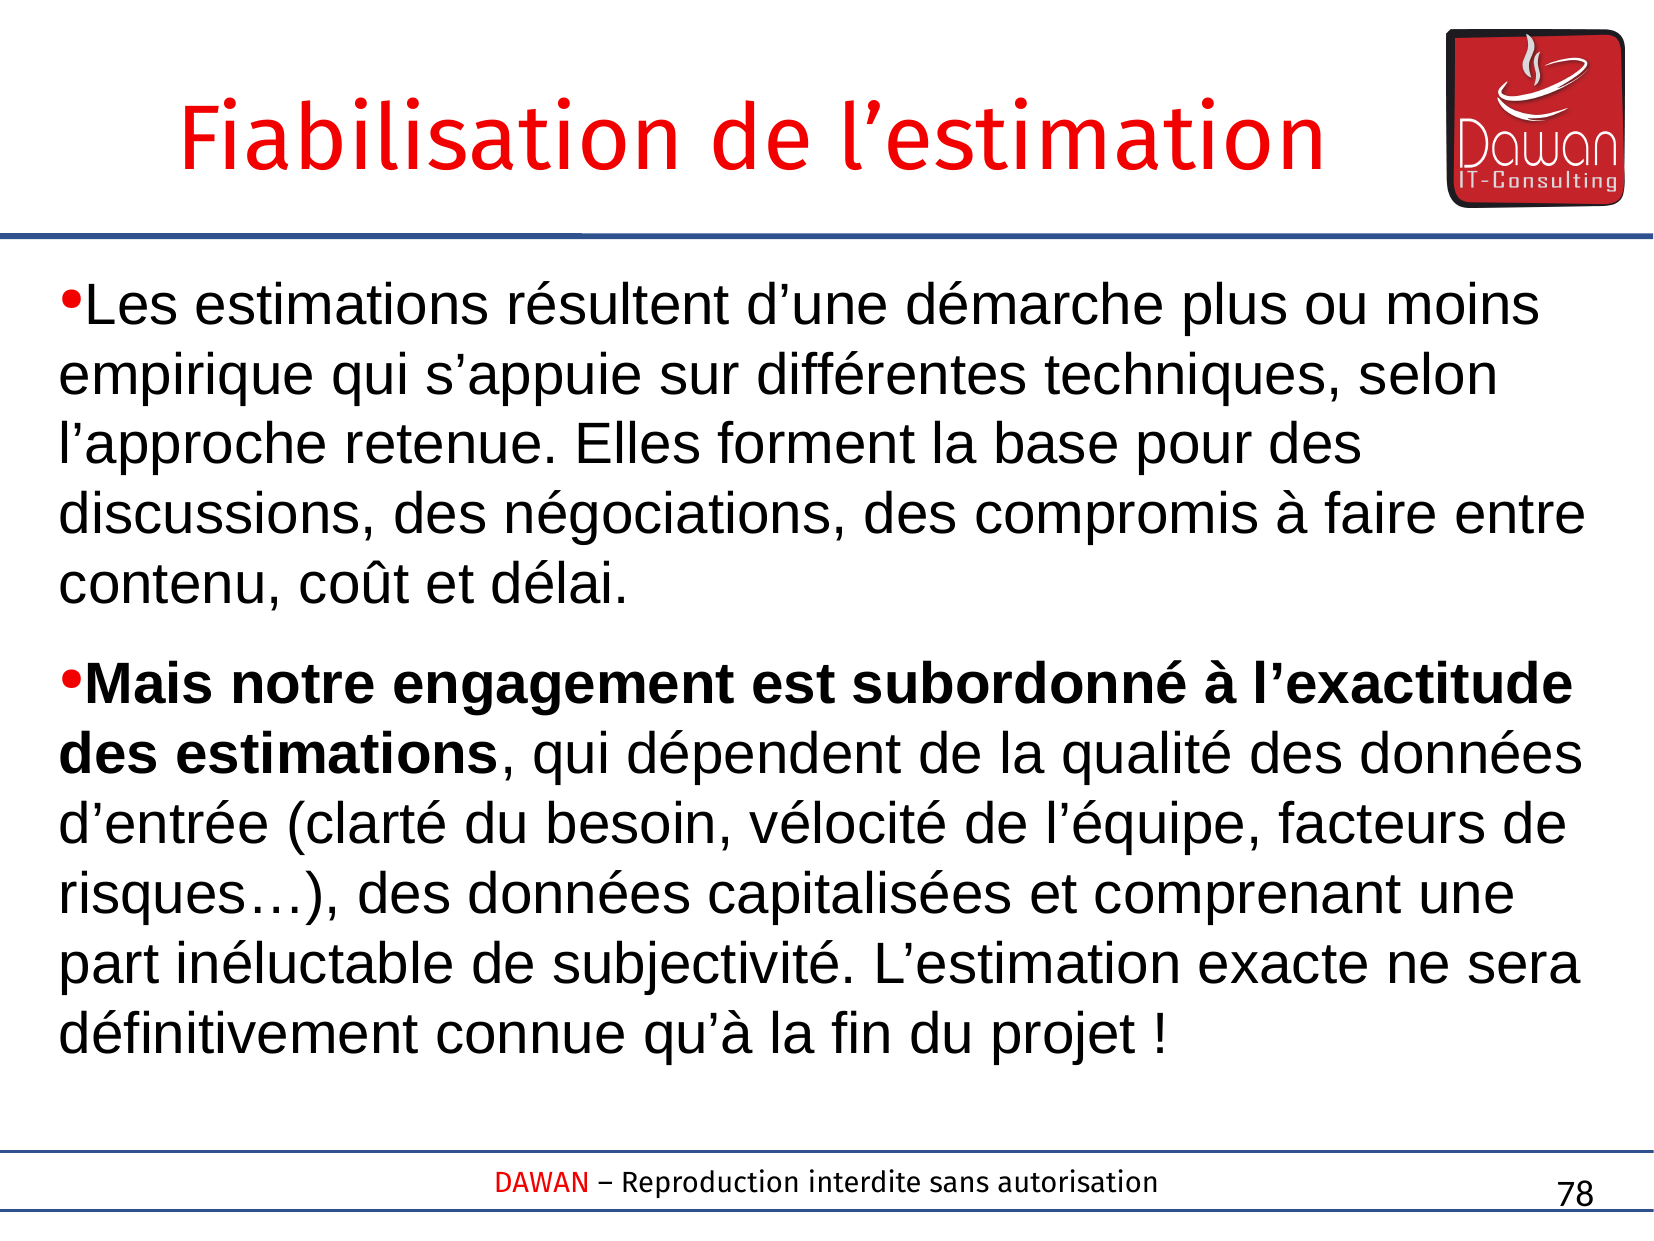

Fiabilisation de l’estimation
Les estimations résultent d’une démarche plus ou moins empirique qui s’appuie sur différentes techniques, selon l’approche retenue. Elles forment la base pour des discussions, des négociations, des compromis à faire entre contenu, coût et délai.
Mais notre engagement est subordonné à l’exactitude des estimations, qui dépendent de la qualité des données d’entrée (clarté du besoin, vélocité de l’équipe, facteurs de risques…), des données capitalisées et comprenant une part inéluctable de subjectivité. L’estimation exacte ne sera définitivement connue qu’à la ﬁn du projet !
78